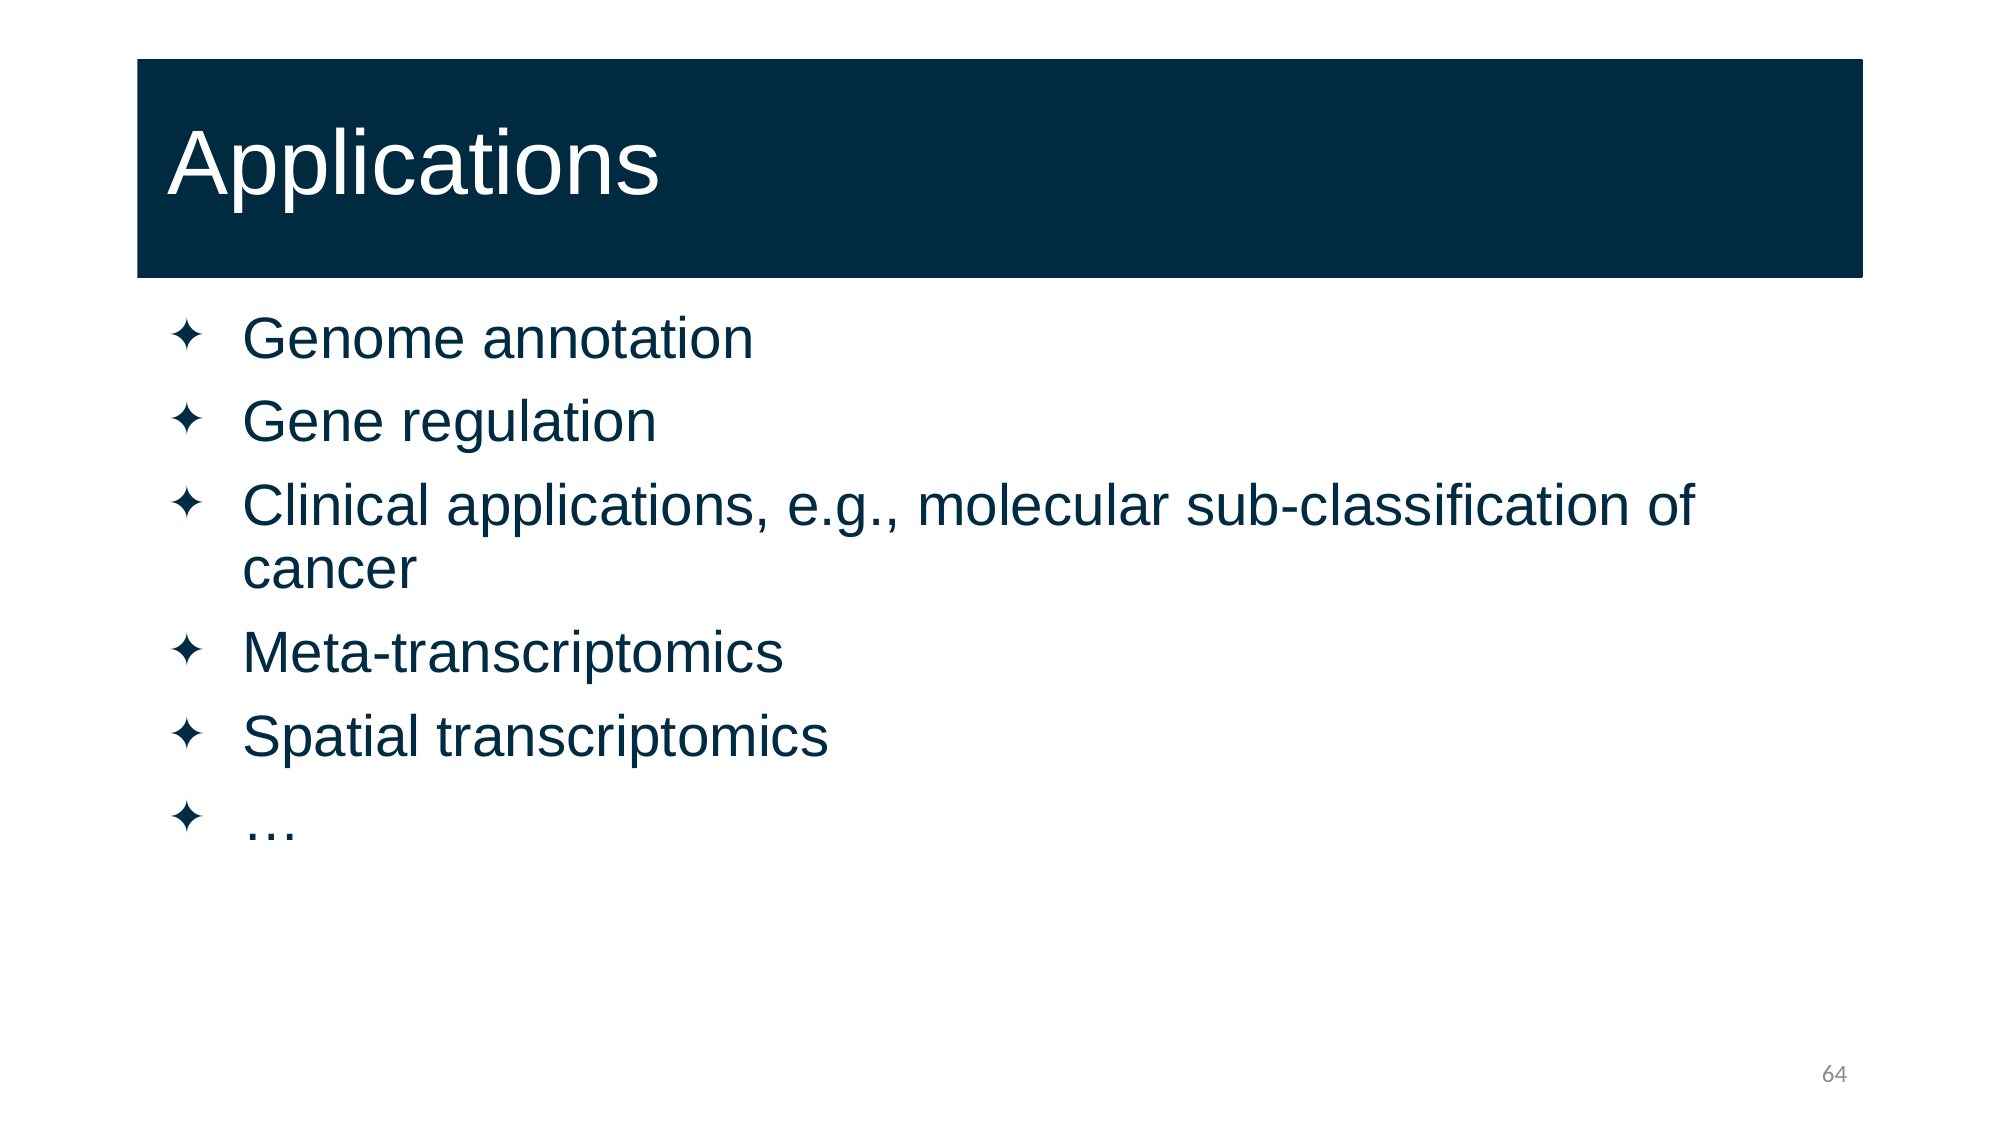

# Applications
Genome annotation
Gene regulation
Clinical applications, e.g., molecular sub-classification of cancer
Meta-transcriptomics
Spatial transcriptomics
…
64